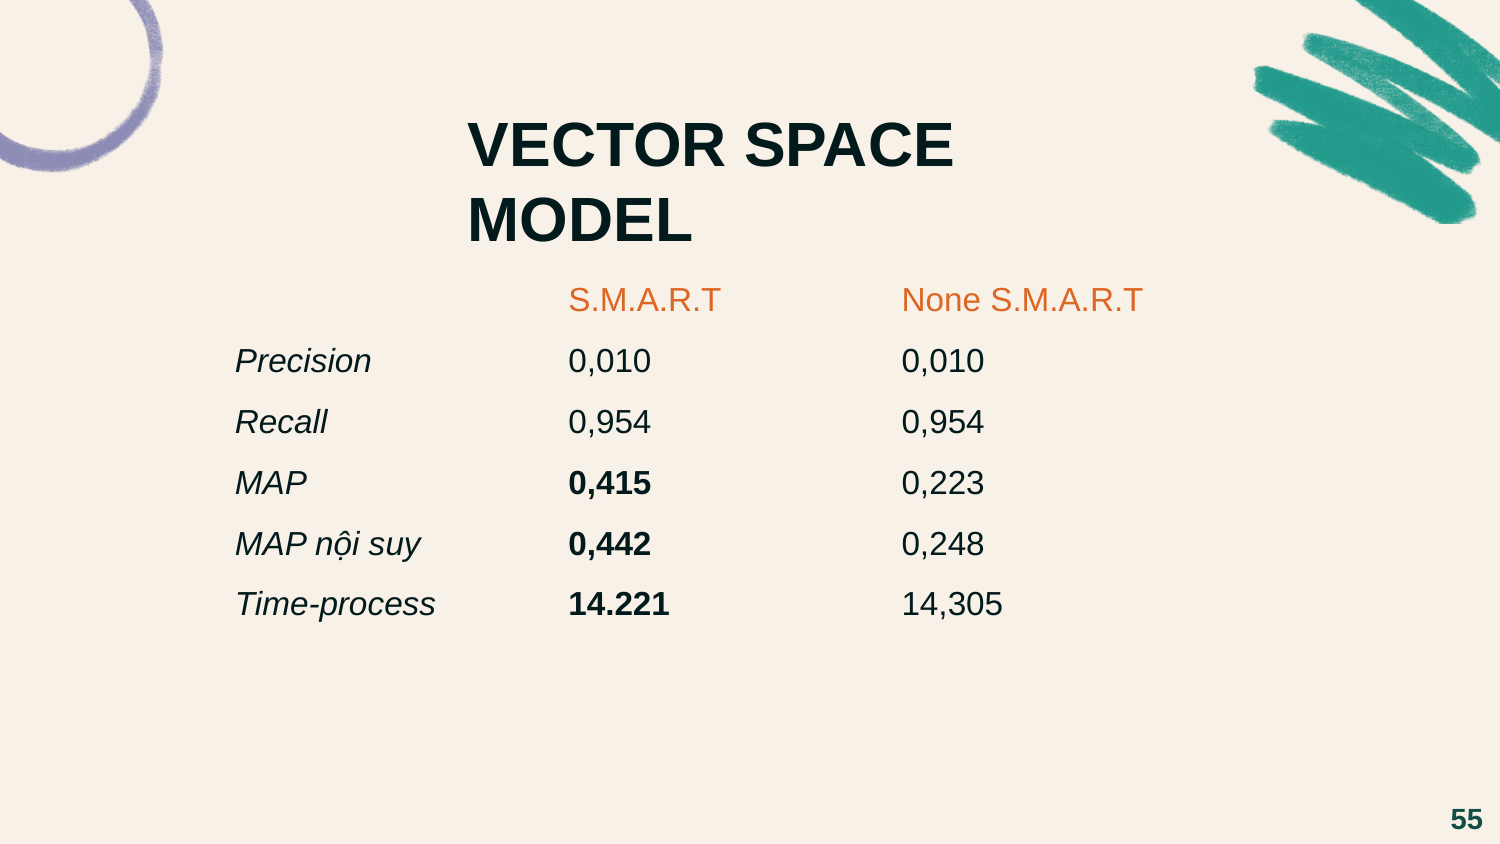

VECTOR SPACE MODEL
|  | S.M.A.R.T | None S.M.A.R.T |
| --- | --- | --- |
| Precision | 0,010 | 0,010 |
| Recall | 0,954 | 0,954 |
| MAP | 0,415 | 0,223 |
| MAP nội suy | 0,442 | 0,248 |
| Time-process | 14.221 | 14,305 |
| --- | --- | --- |
55